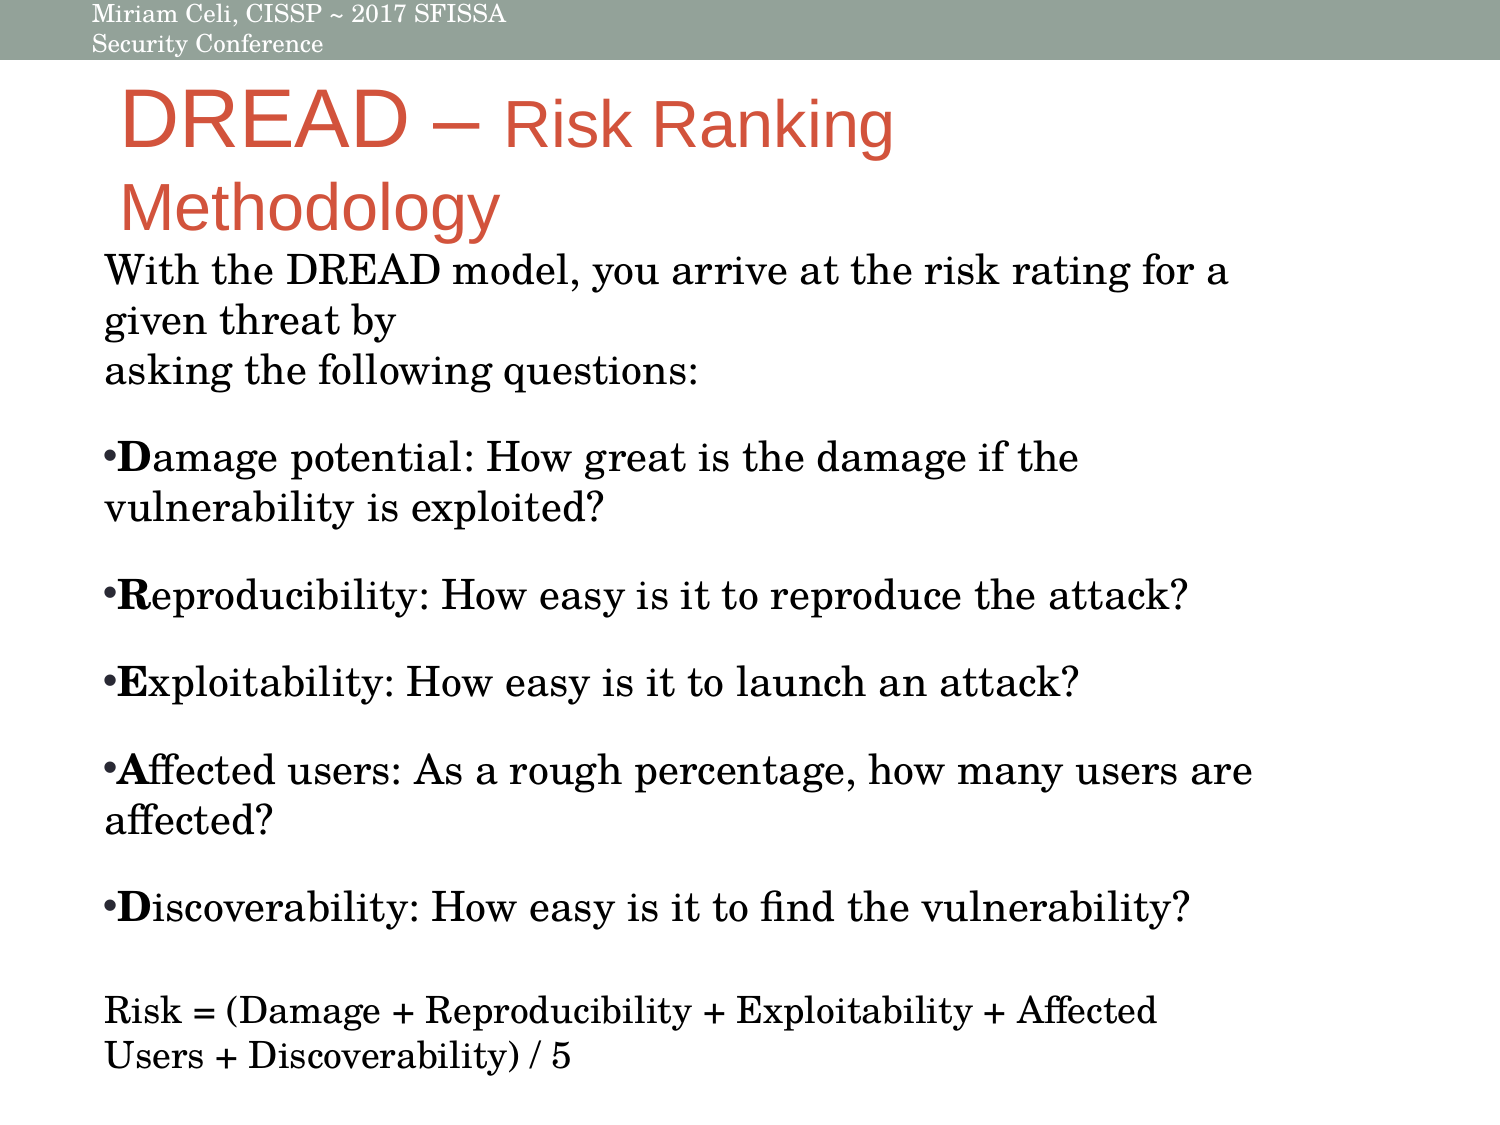

Miriam Celi, CISSP ~ 2017 SFISSA Security Conference
# DREAD – Risk Ranking Methodology
With the DREAD model, you arrive at the risk rating for a given threat by
asking the following questions:
Damage potential: How great is the damage if the vulnerability is exploited?
Reproducibility: How easy is it to reproduce the attack?
Exploitability: How easy is it to launch an attack?
Affected users: As a rough percentage, how many users are affected?
Discoverability: How easy is it to find the vulnerability?

Risk = (Damage + Reproducibility + Exploitability + Affected Users + Discoverability) / 5